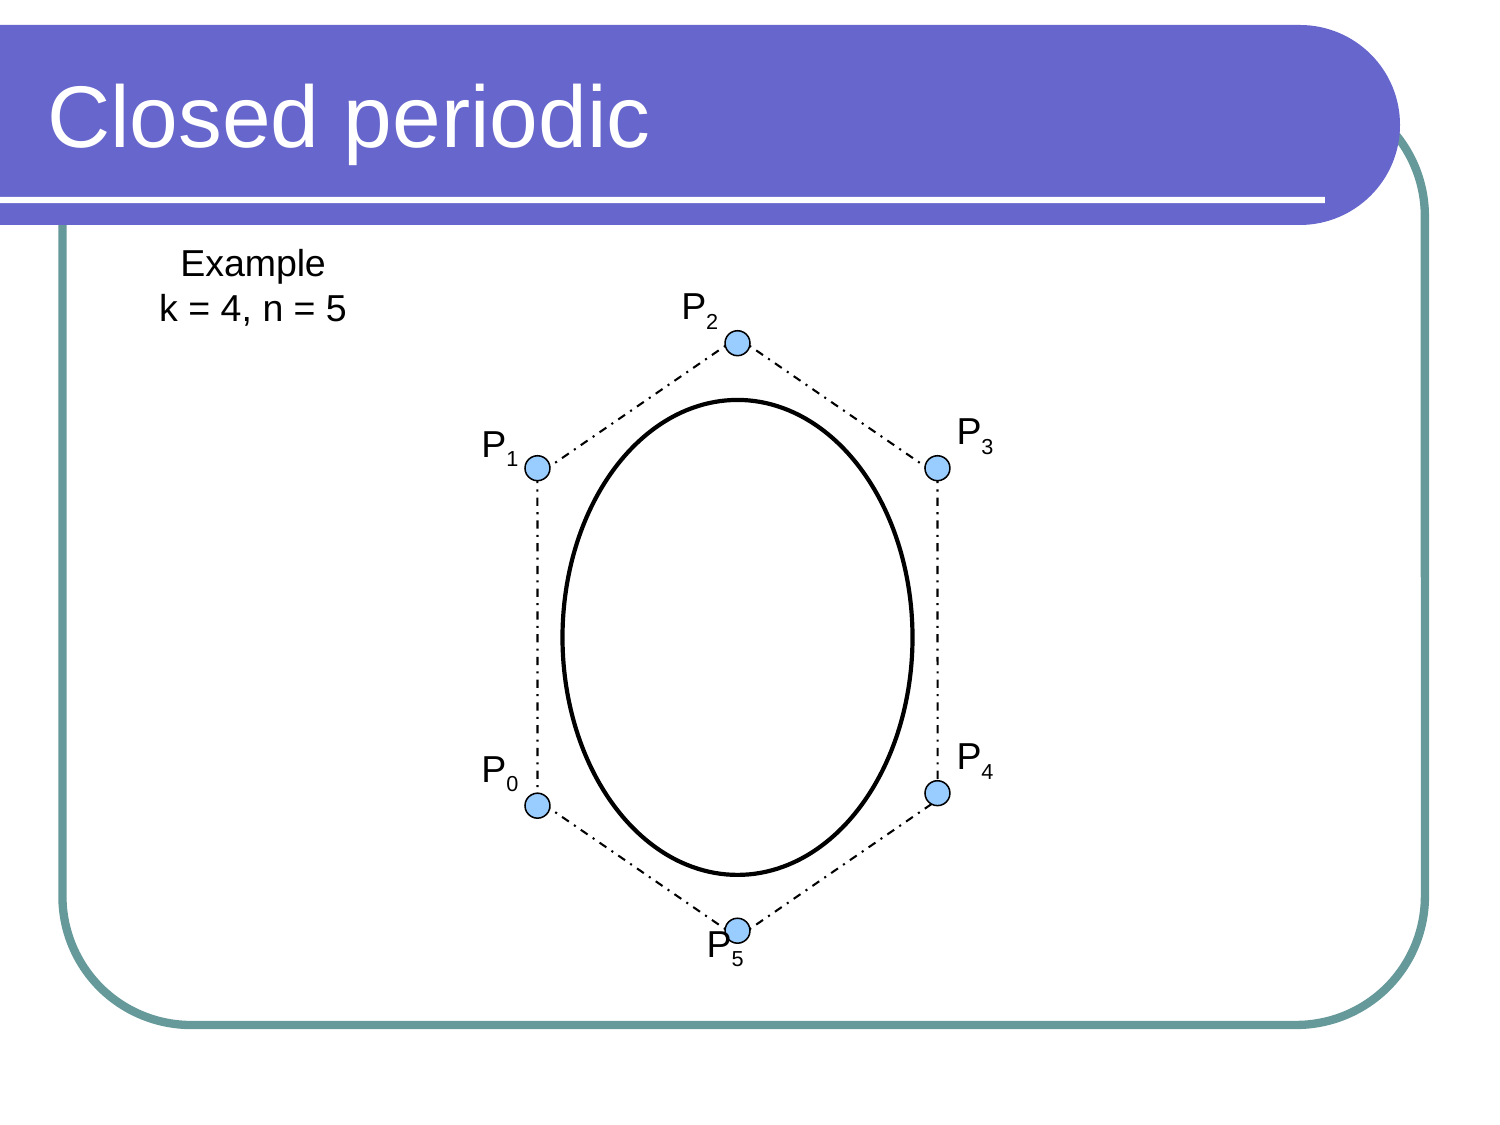

# Closed periodic
Example
k = 4, n = 5
P2

P3
P1

P4
P0

P5